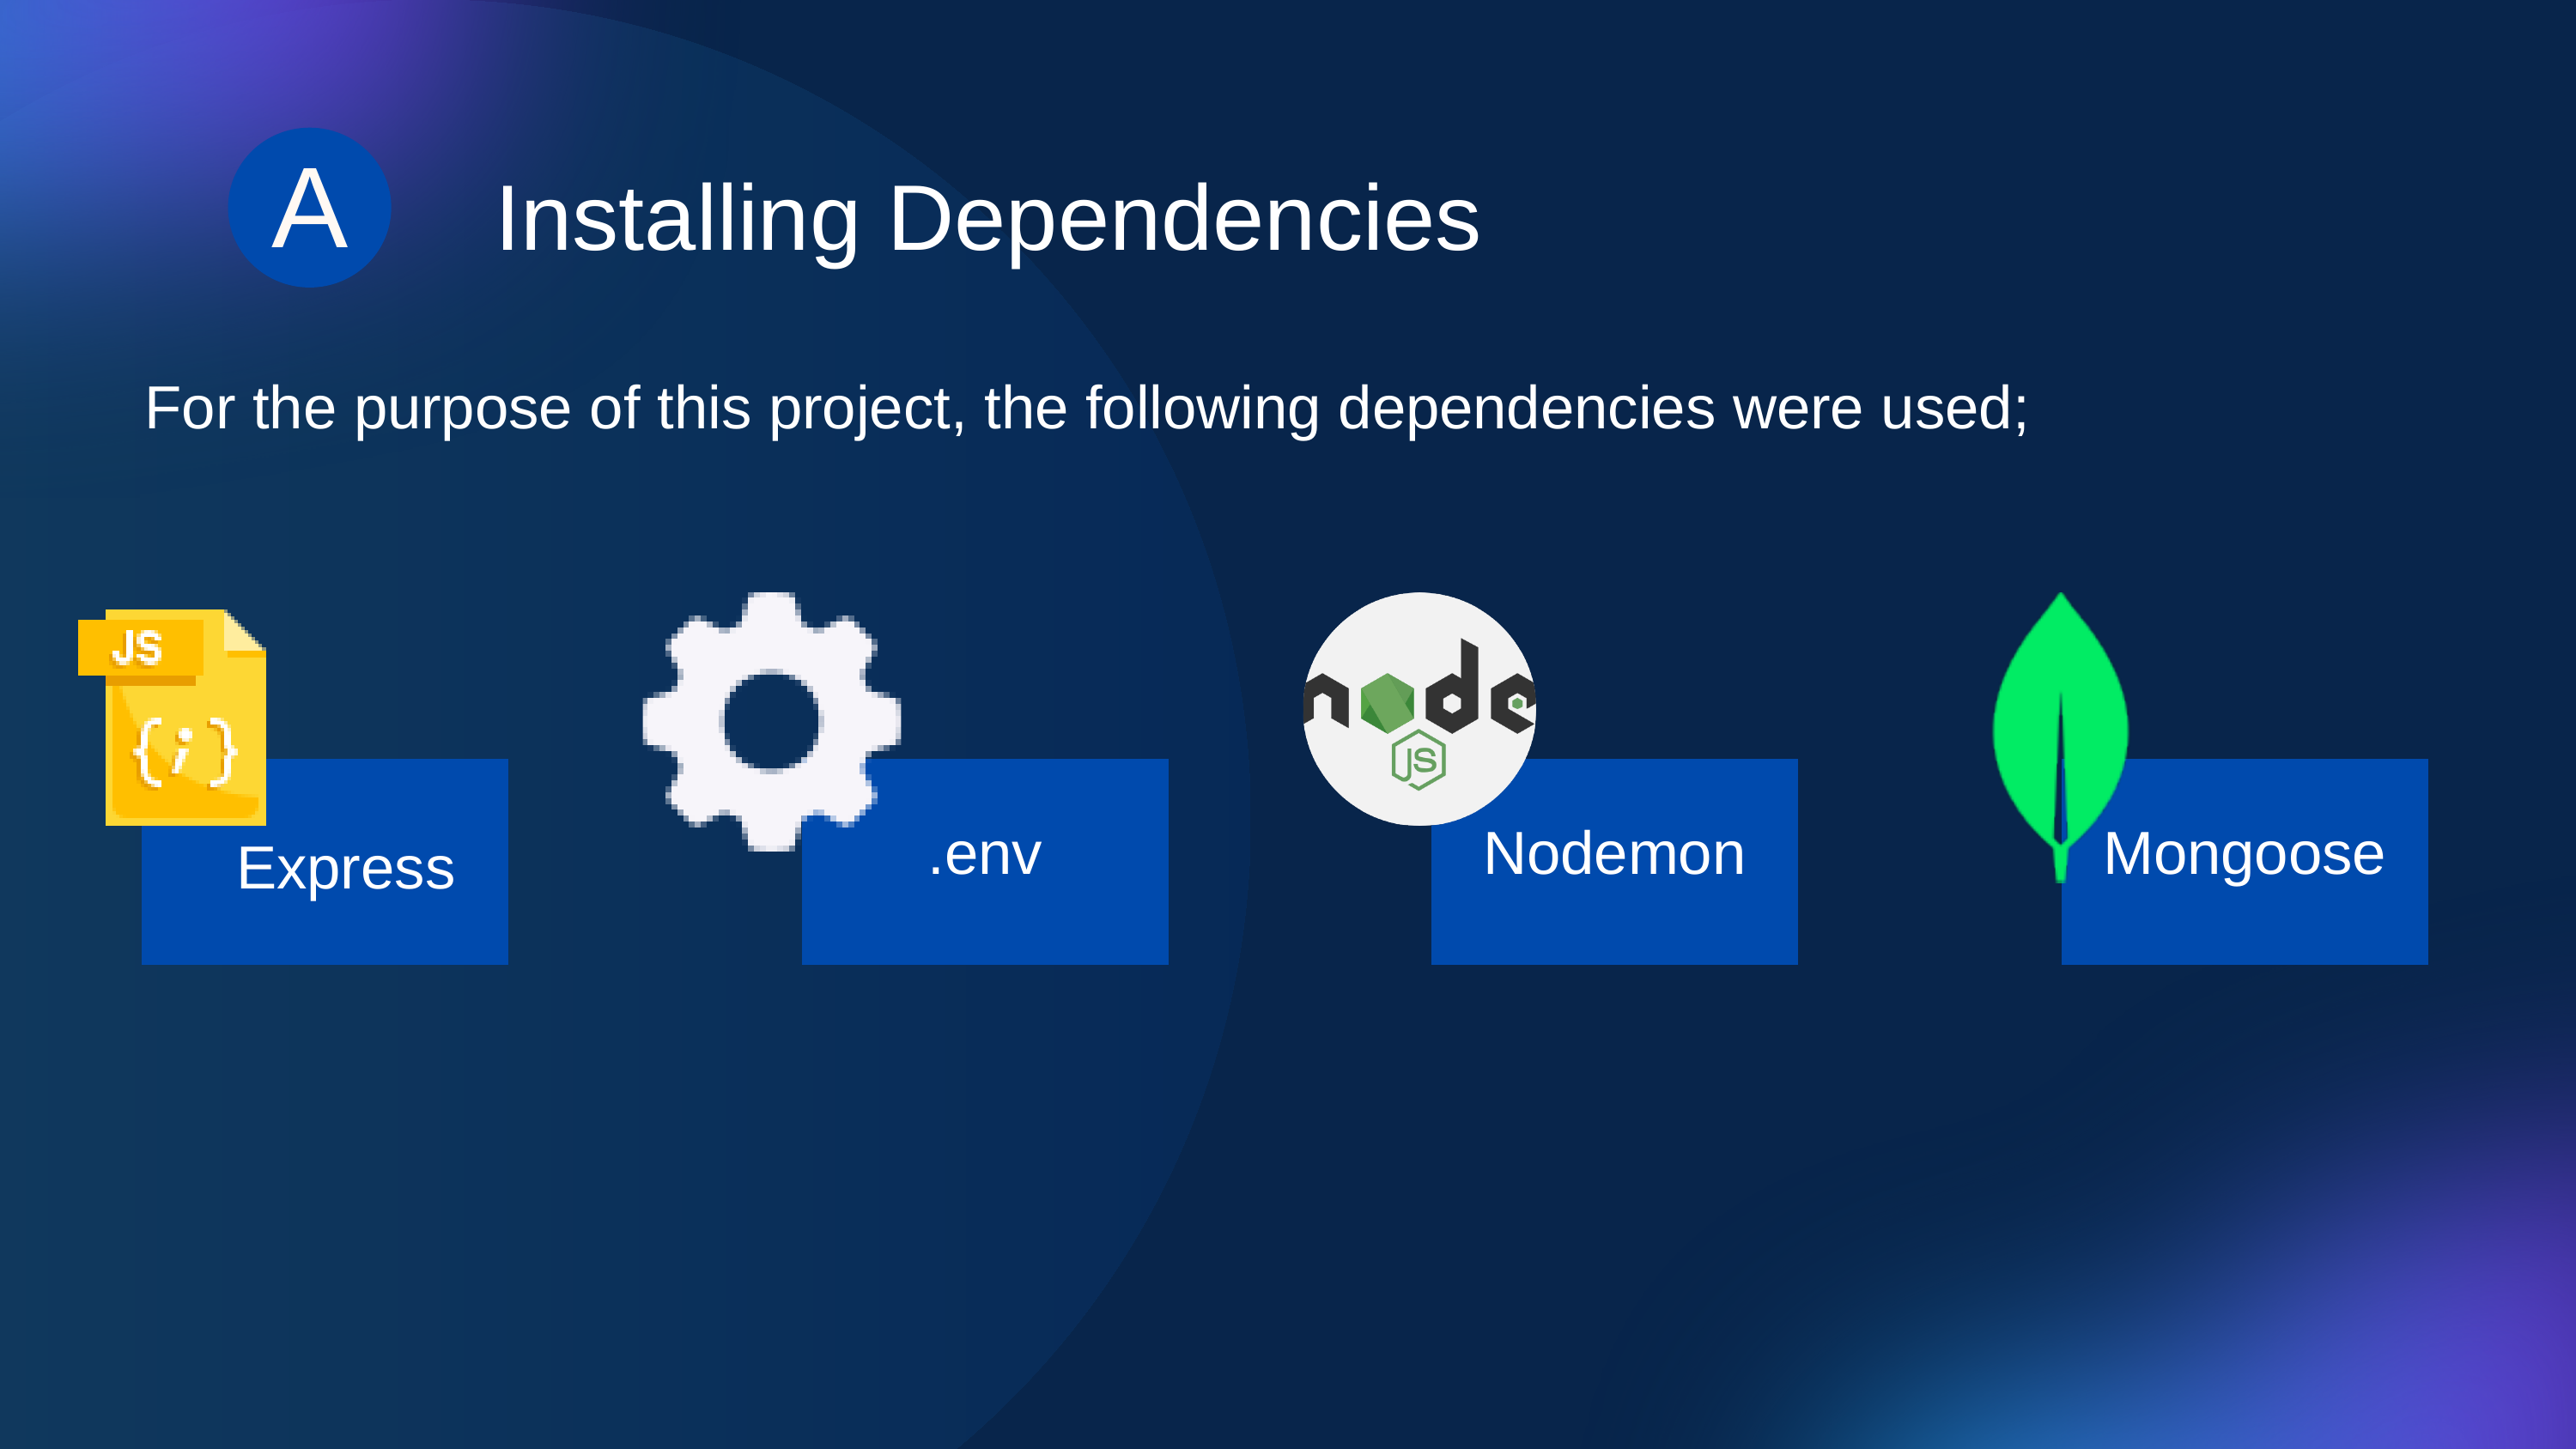

A

Installing Dependencies
For the purpose of this project, the following dependencies were used;

.env

Nodemon

Mongoose
Express